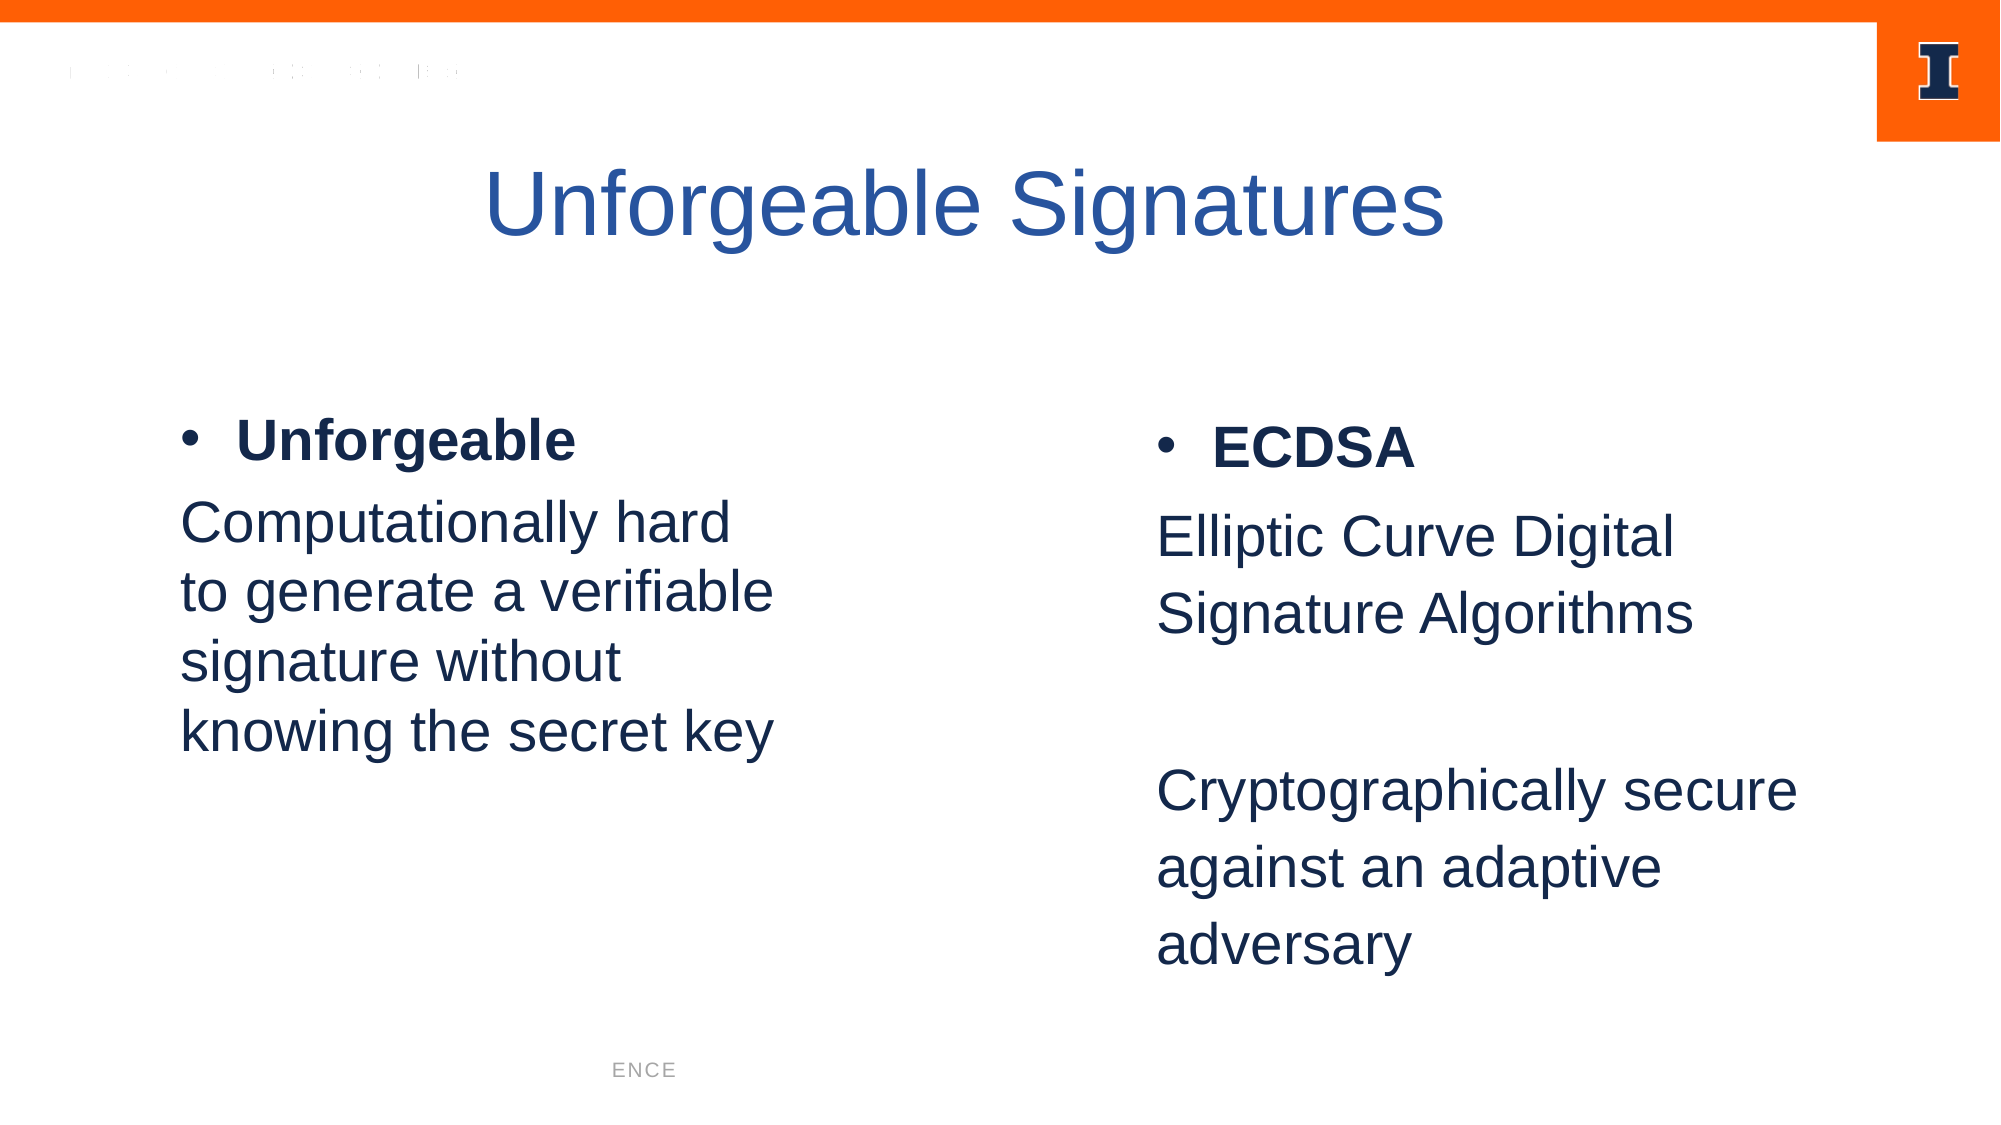

Unforgeable Signatures
Unforgeable
Computationally hard to generate a verifiable signature without knowing the secret key

ECDSA
Elliptic Curve Digital Signature Algorithms

Cryptographically secure against an adaptive adversary